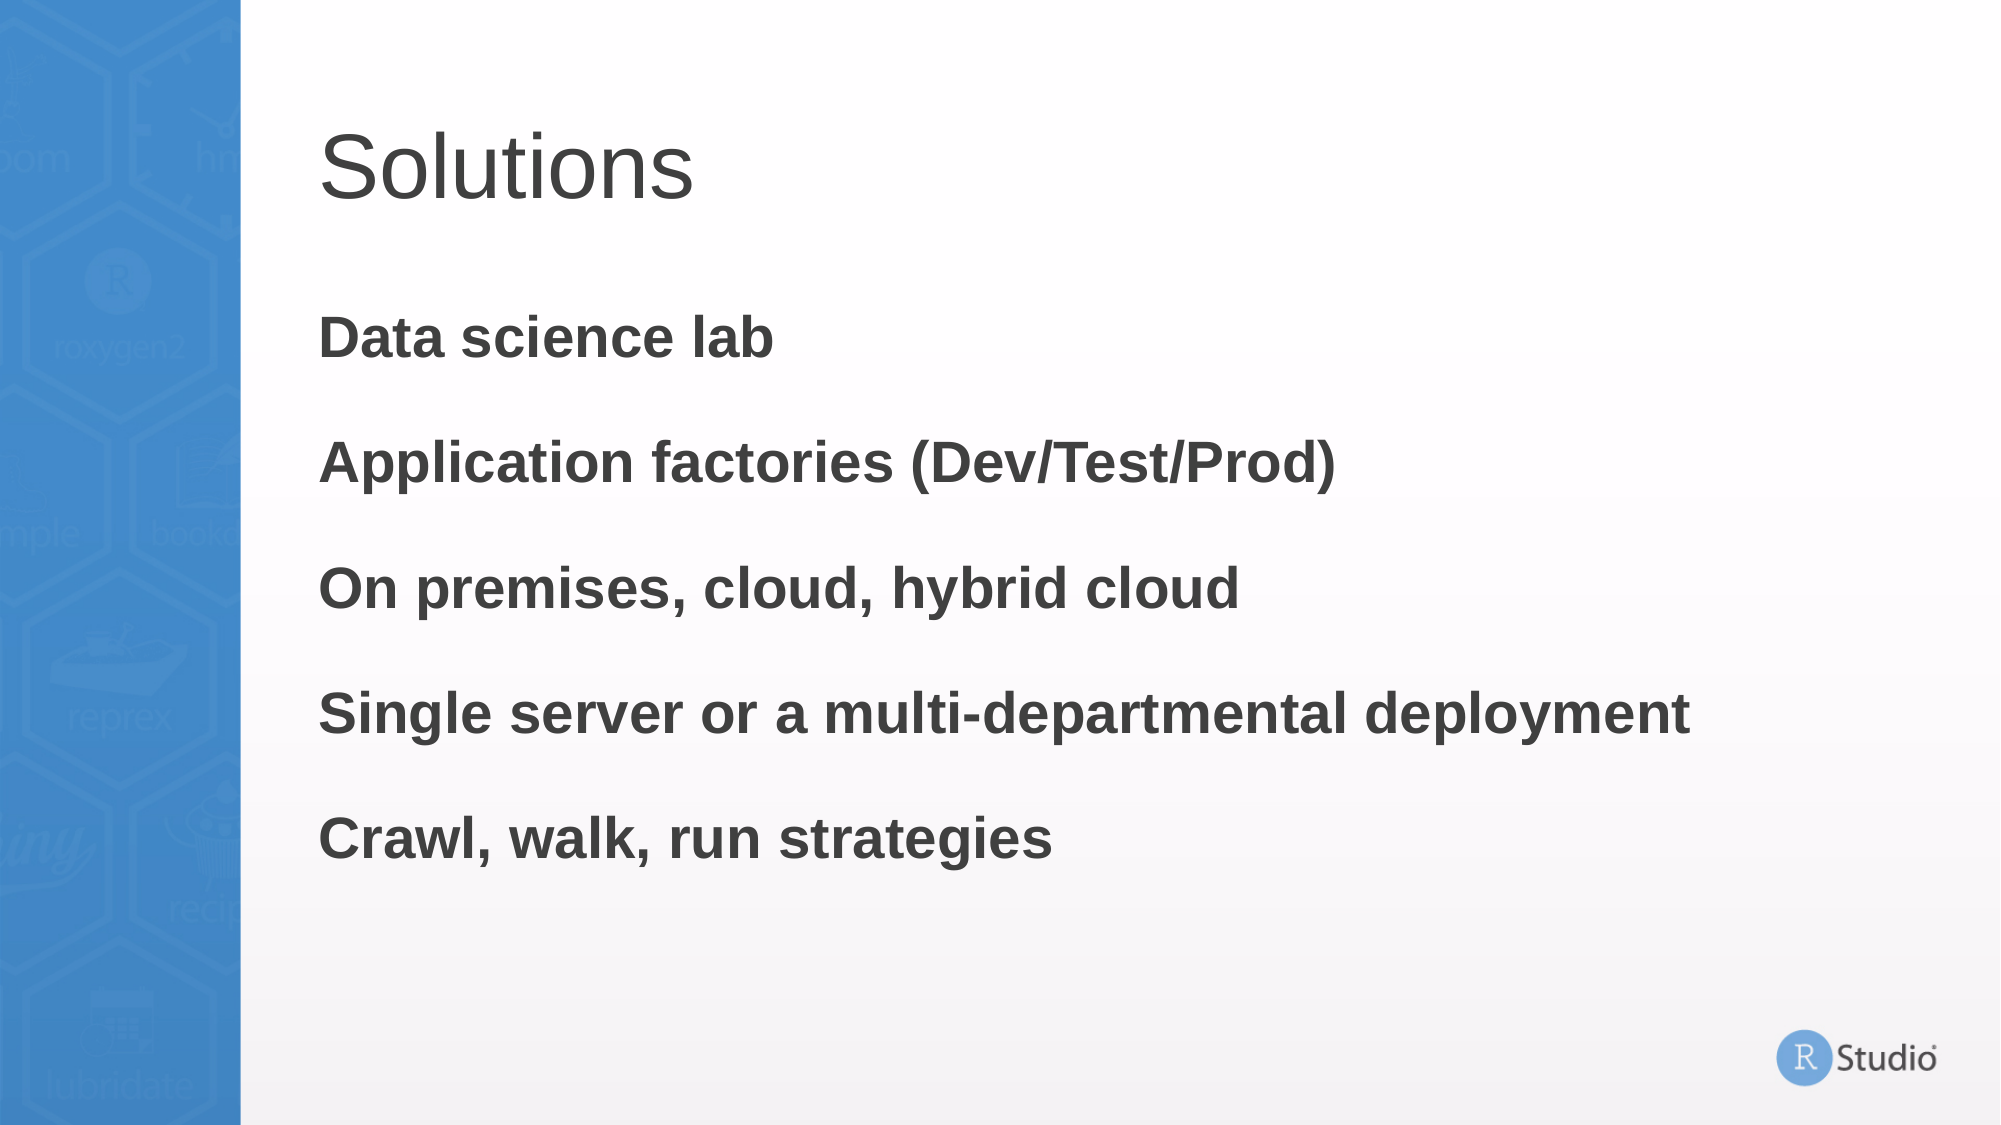

# Solutions
Data science lab
Application factories (Dev/Test/Prod)
On premises, cloud, hybrid cloud
Single server or a multi-departmental deployment
Crawl, walk, run strategies